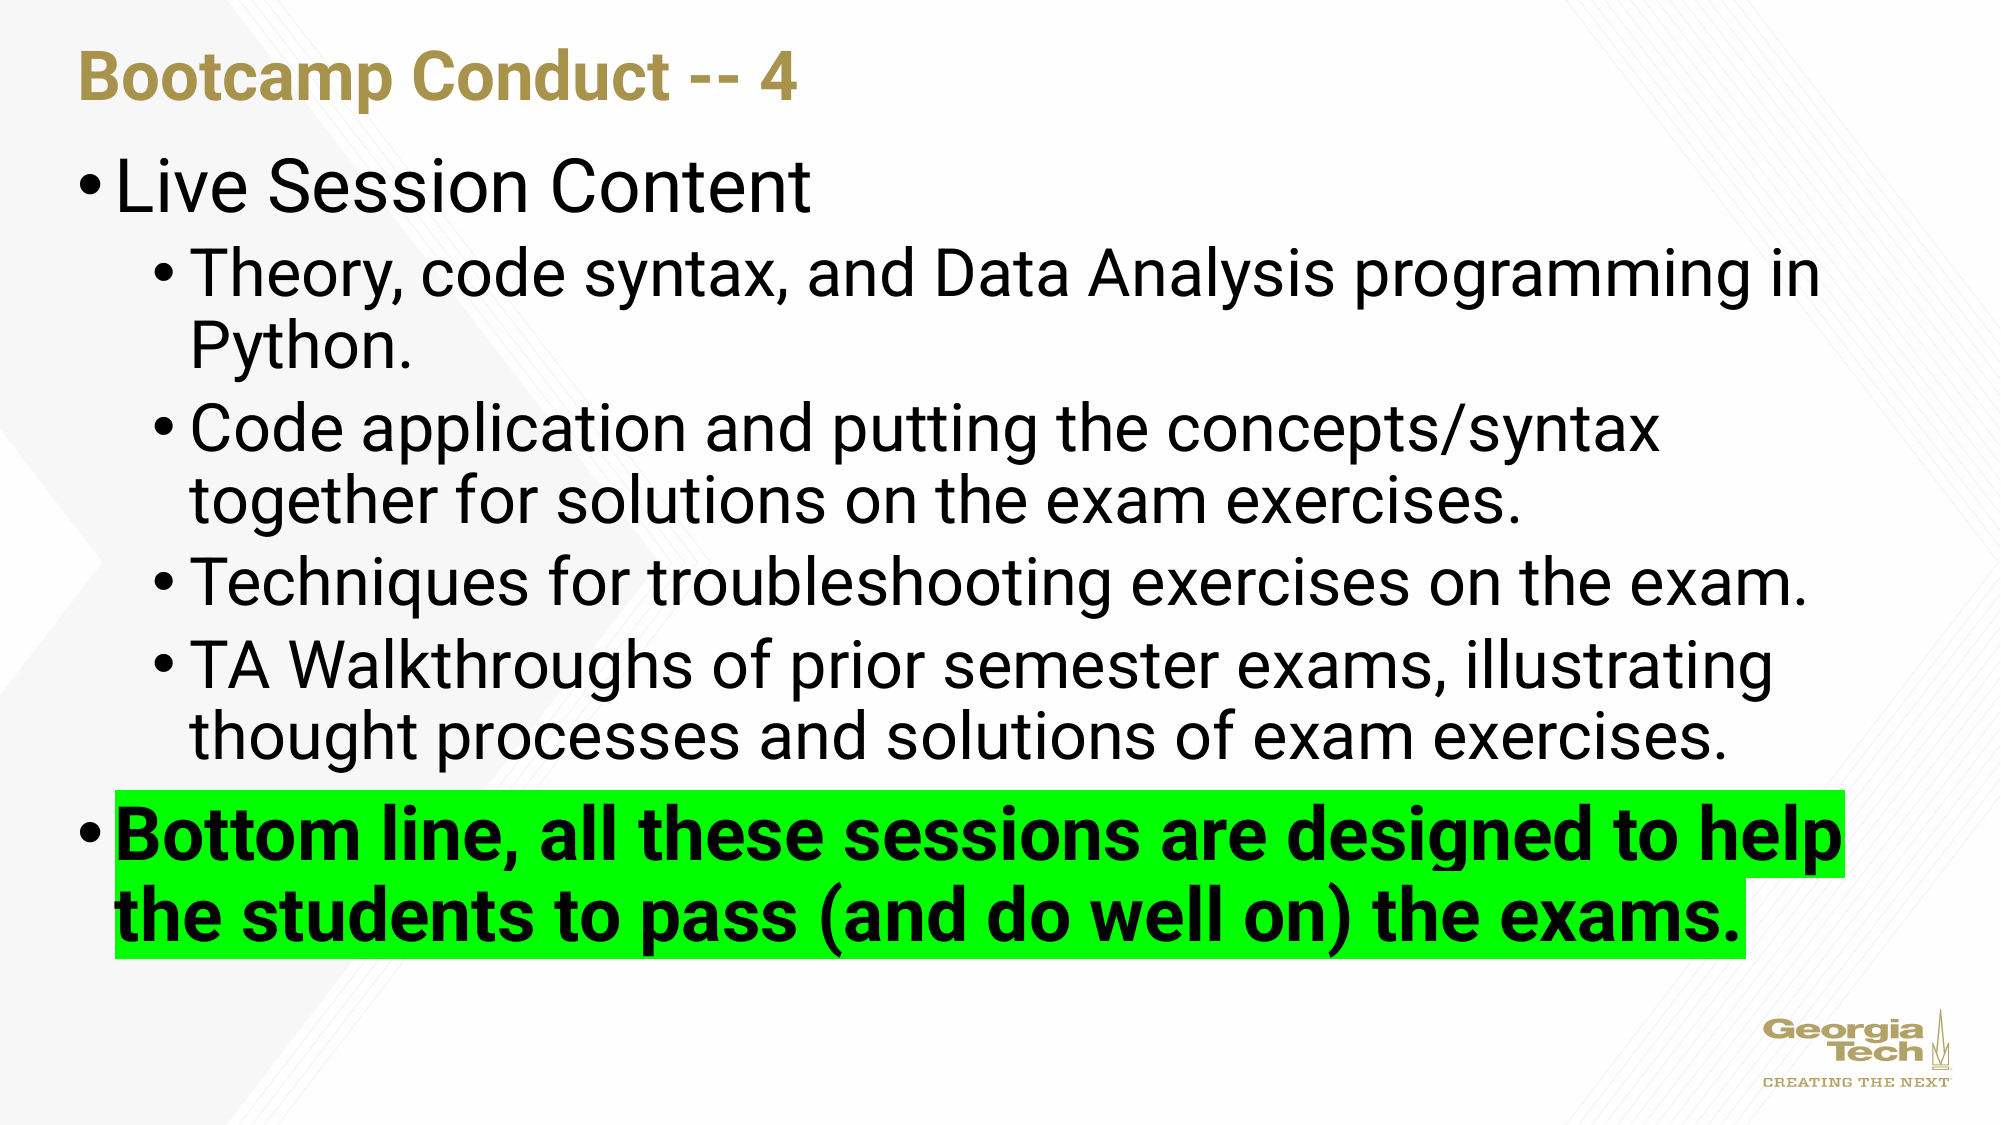

# Bootcamp Conduct -- 4
Live Session Content
Theory, code syntax, and Data Analysis programming in Python.
Code application and putting the concepts/syntax together for solutions on the exam exercises.
Techniques for troubleshooting exercises on the exam.
TA Walkthroughs of prior semester exams, illustrating thought processes and solutions of exam exercises.
Bottom line, all these sessions are designed to help the students to pass (and do well on) the exams.